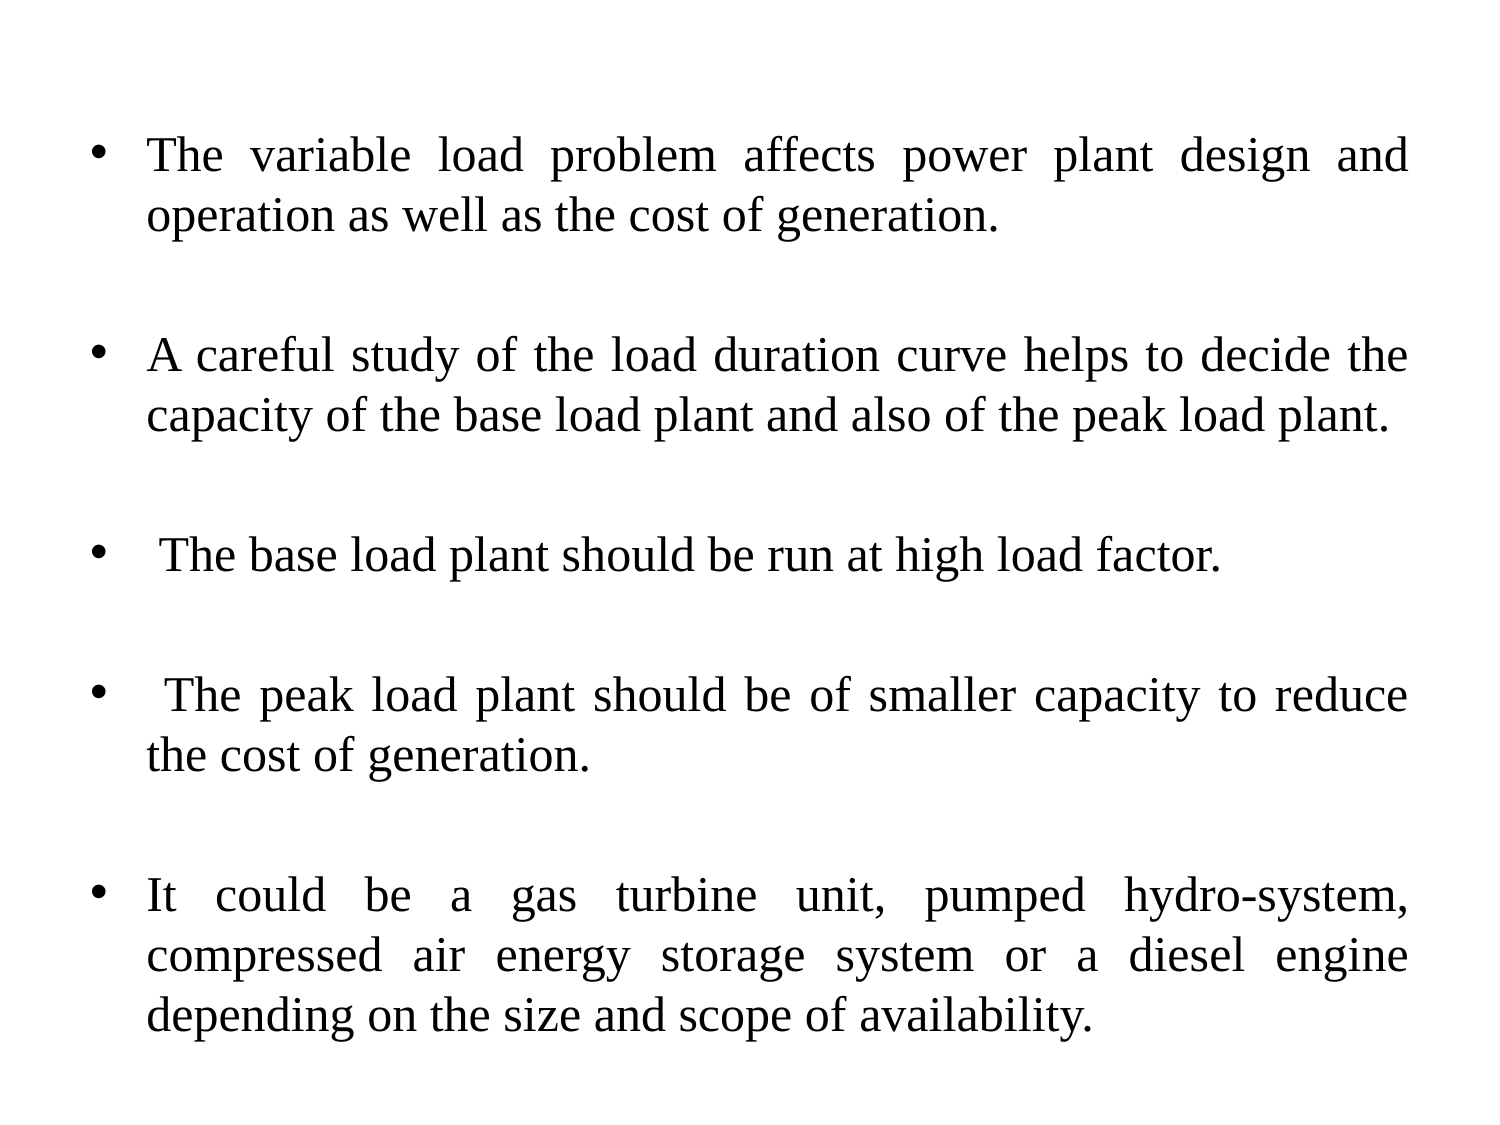

The variable load problem affects power plant design and operation as well as the cost of generation.

A careful study of the load duration curve helps to decide the capacity of the base load plant and also of the peak load plant.

 The base load plant should be run at high load factor.

 The peak load plant should be of smaller capacity to reduce the cost of generation.

It could be a gas turbine unit, pumped hydro-system, compressed air energy storage system or a diesel engine depending on the size and scope of availability.